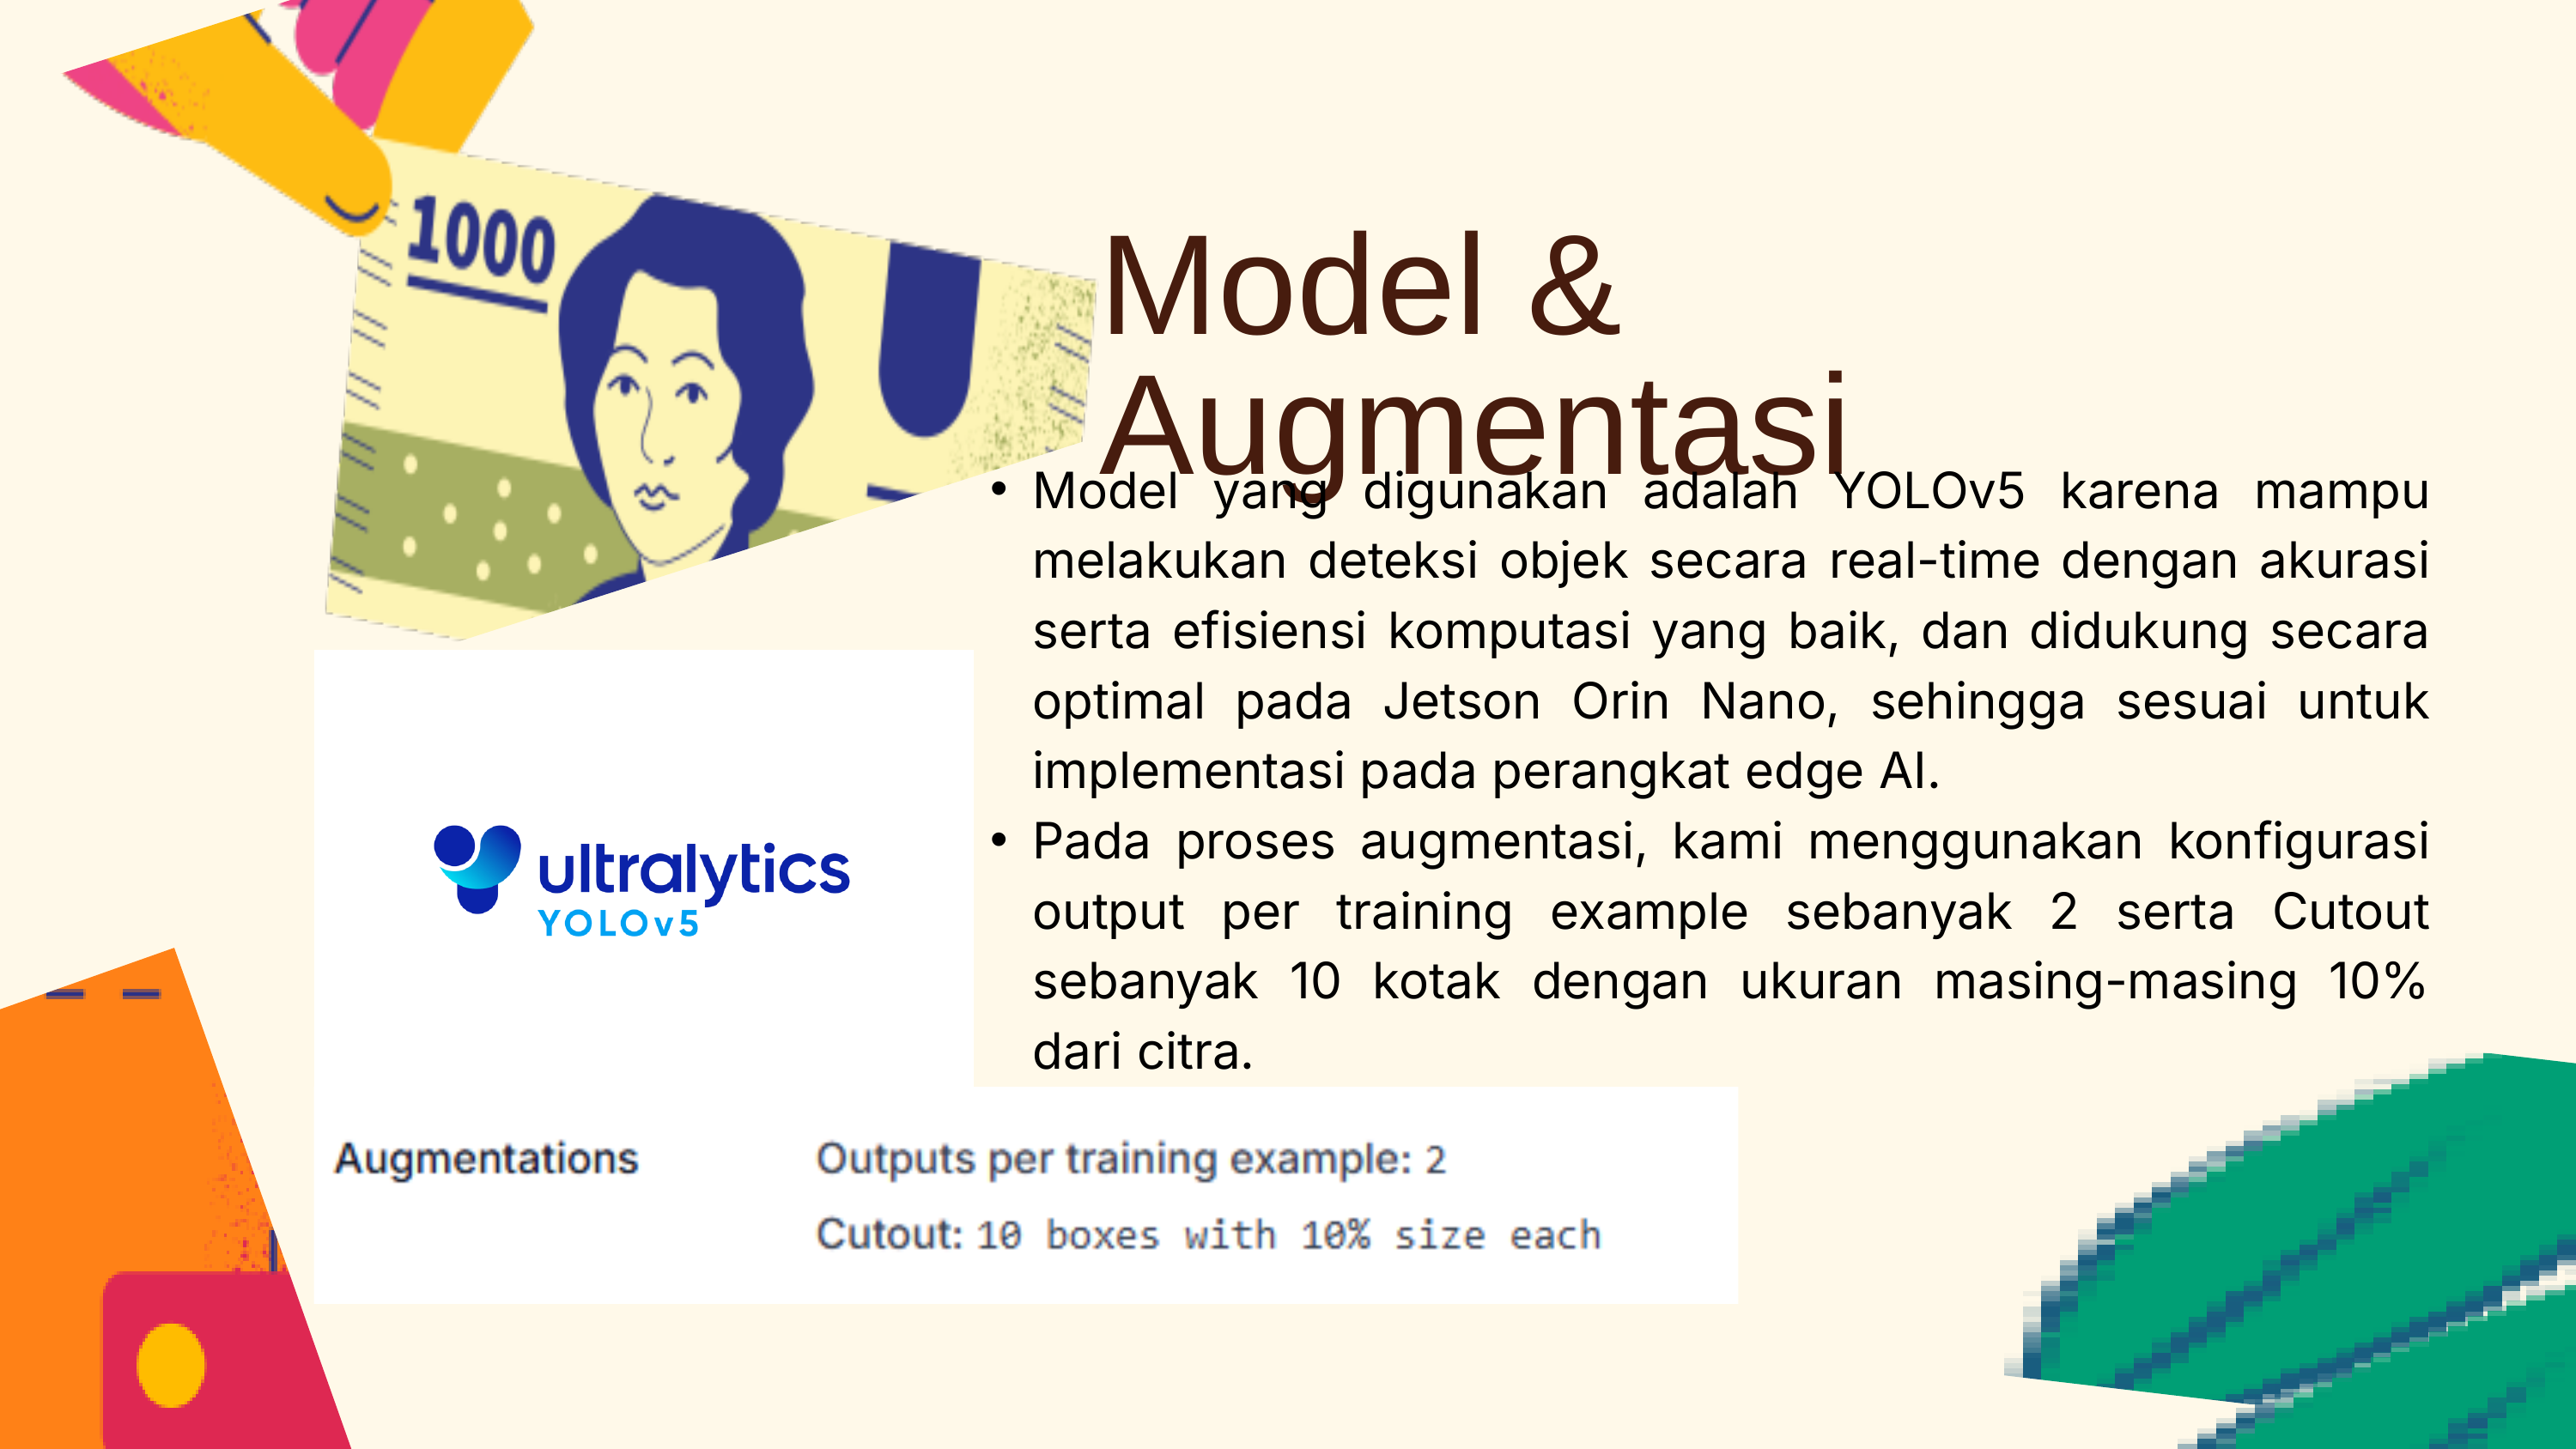

Model & Augmentasi
Model yang digunakan adalah YOLOv5 karena mampu melakukan deteksi objek secara real-time dengan akurasi serta efisiensi komputasi yang baik, dan didukung secara optimal pada Jetson Orin Nano, sehingga sesuai untuk implementasi pada perangkat edge AI.
Pada proses augmentasi, kami menggunakan konfigurasi output per training example sebanyak 2 serta Cutout sebanyak 10 kotak dengan ukuran masing-masing 10% dari citra.